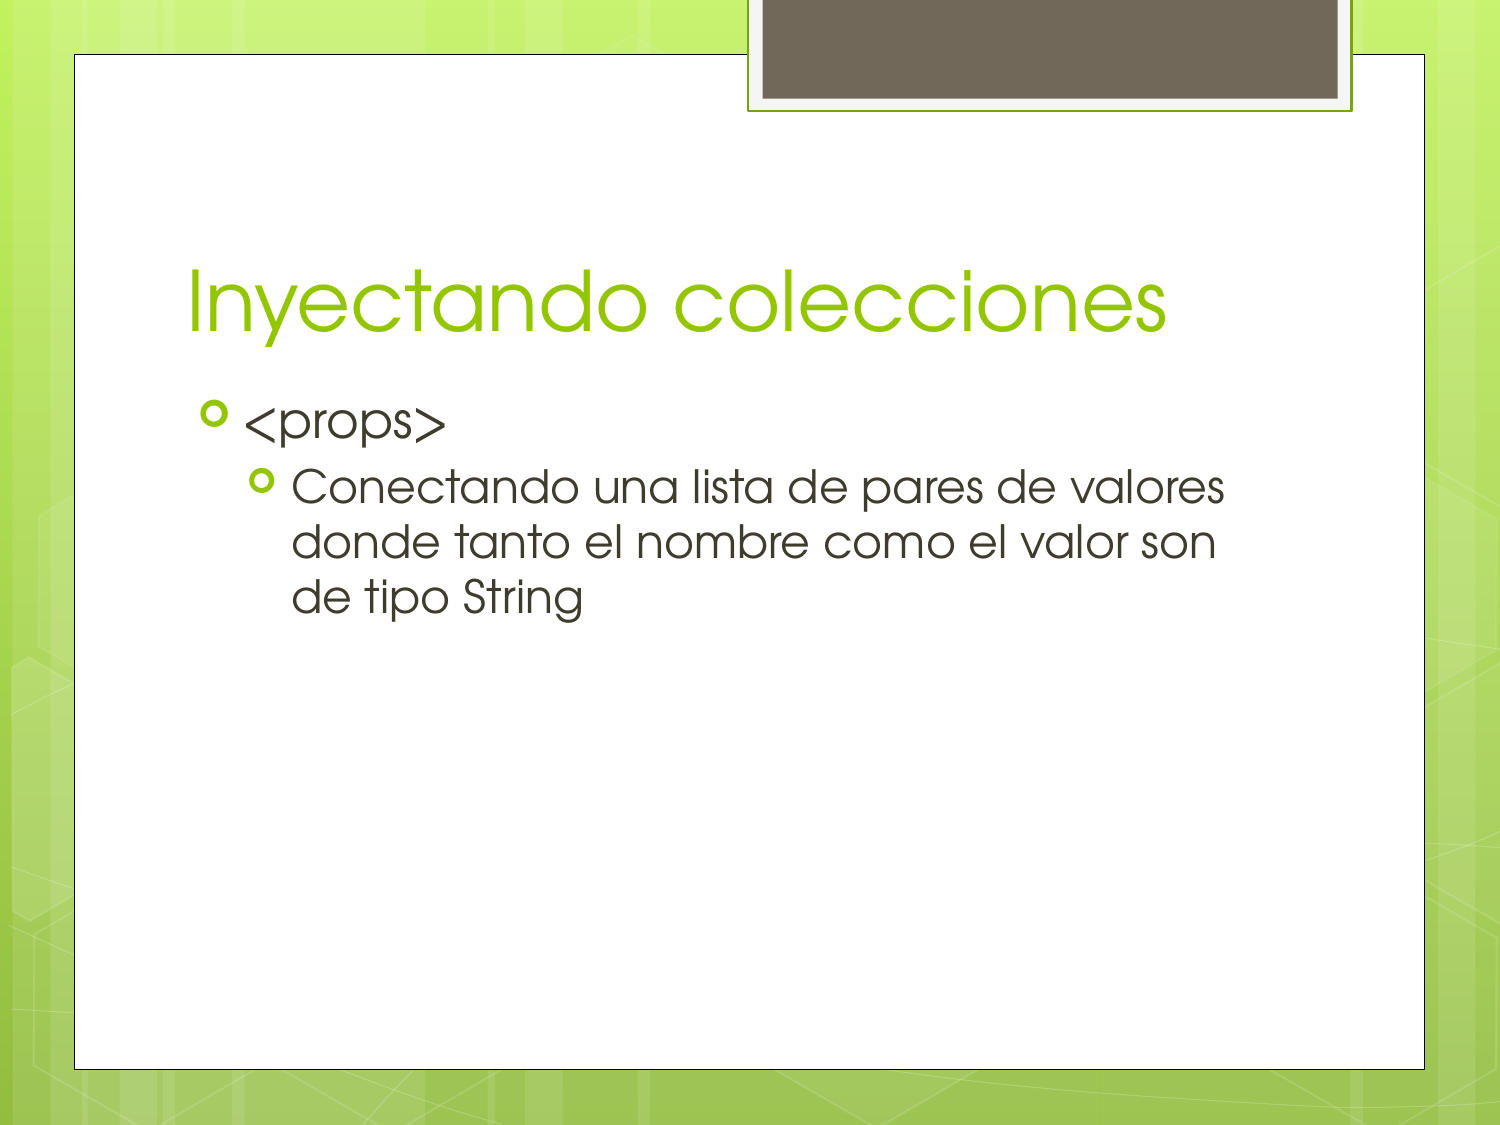

# Inyectando colecciones
<props>
Conectando una lista de pares de valores donde tanto el nombre como el valor son de tipo String